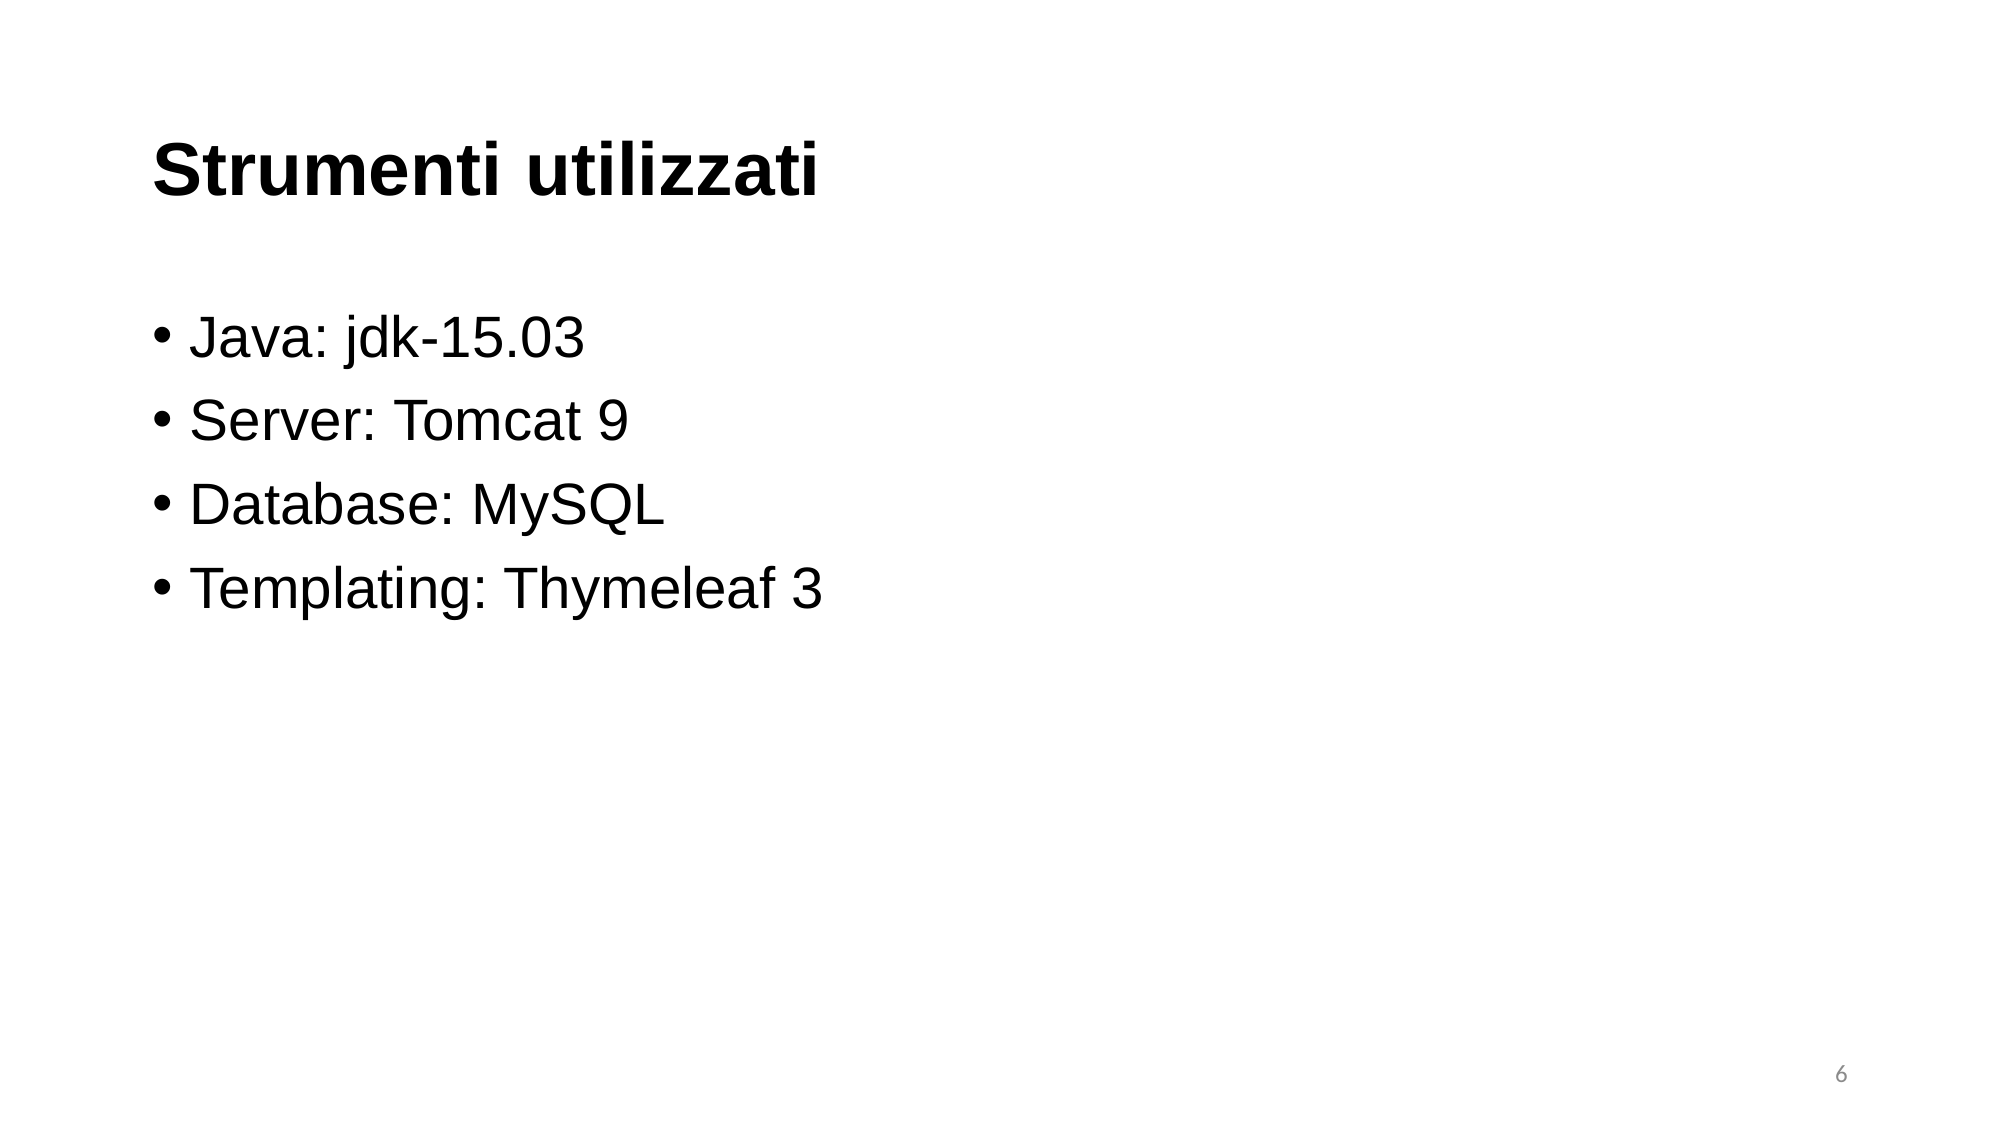

Strumenti utilizzati
Java: jdk-15.03
Server: Tomcat 9
Database: MySQL
Templating: Thymeleaf 3
6